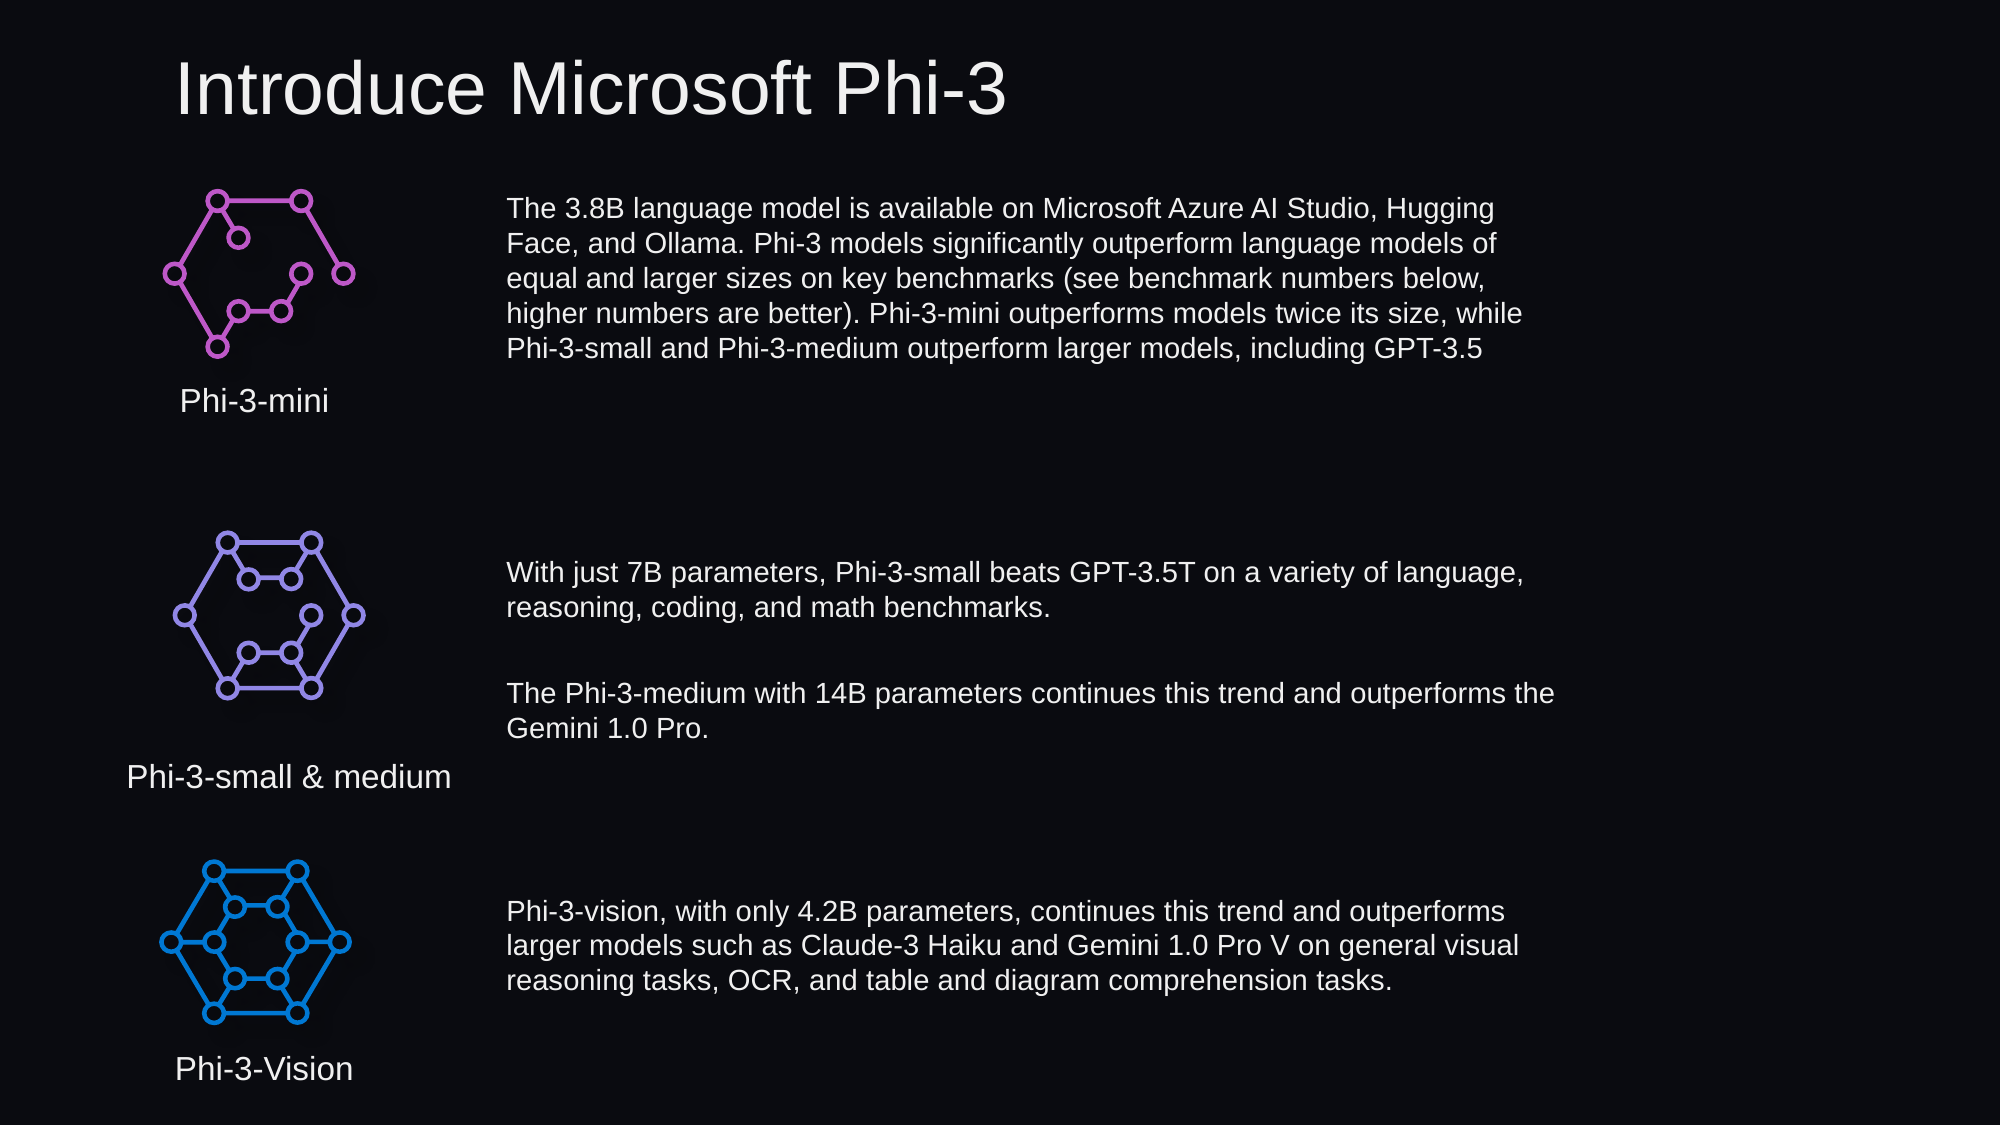

Introduce Microsoft Phi-3
The 3.8B language model is available on Microsoft Azure AI Studio, Hugging Face, and Ollama. Phi-3 models significantly outperform language models of equal and larger sizes on key benchmarks (see benchmark numbers below, higher numbers are better). Phi-3-mini outperforms models twice its size, while Phi-3-small and Phi-3-medium outperform larger models, including GPT-3.5

Phi-3-mini

With just 7B parameters, Phi-3-small beats GPT-3.5T on a variety of language, reasoning, coding, and math benchmarks.
The Phi-3-medium with 14B parameters continues this trend and outperforms the Gemini 1.0 Pro.
Phi-3-small & medium

Phi-3-vision, with only 4.2B parameters, continues this trend and outperforms larger models such as Claude-3 Haiku and Gemini 1.0 Pro V on general visual reasoning tasks, OCR, and table and diagram comprehension tasks.
Phi-3-Vision